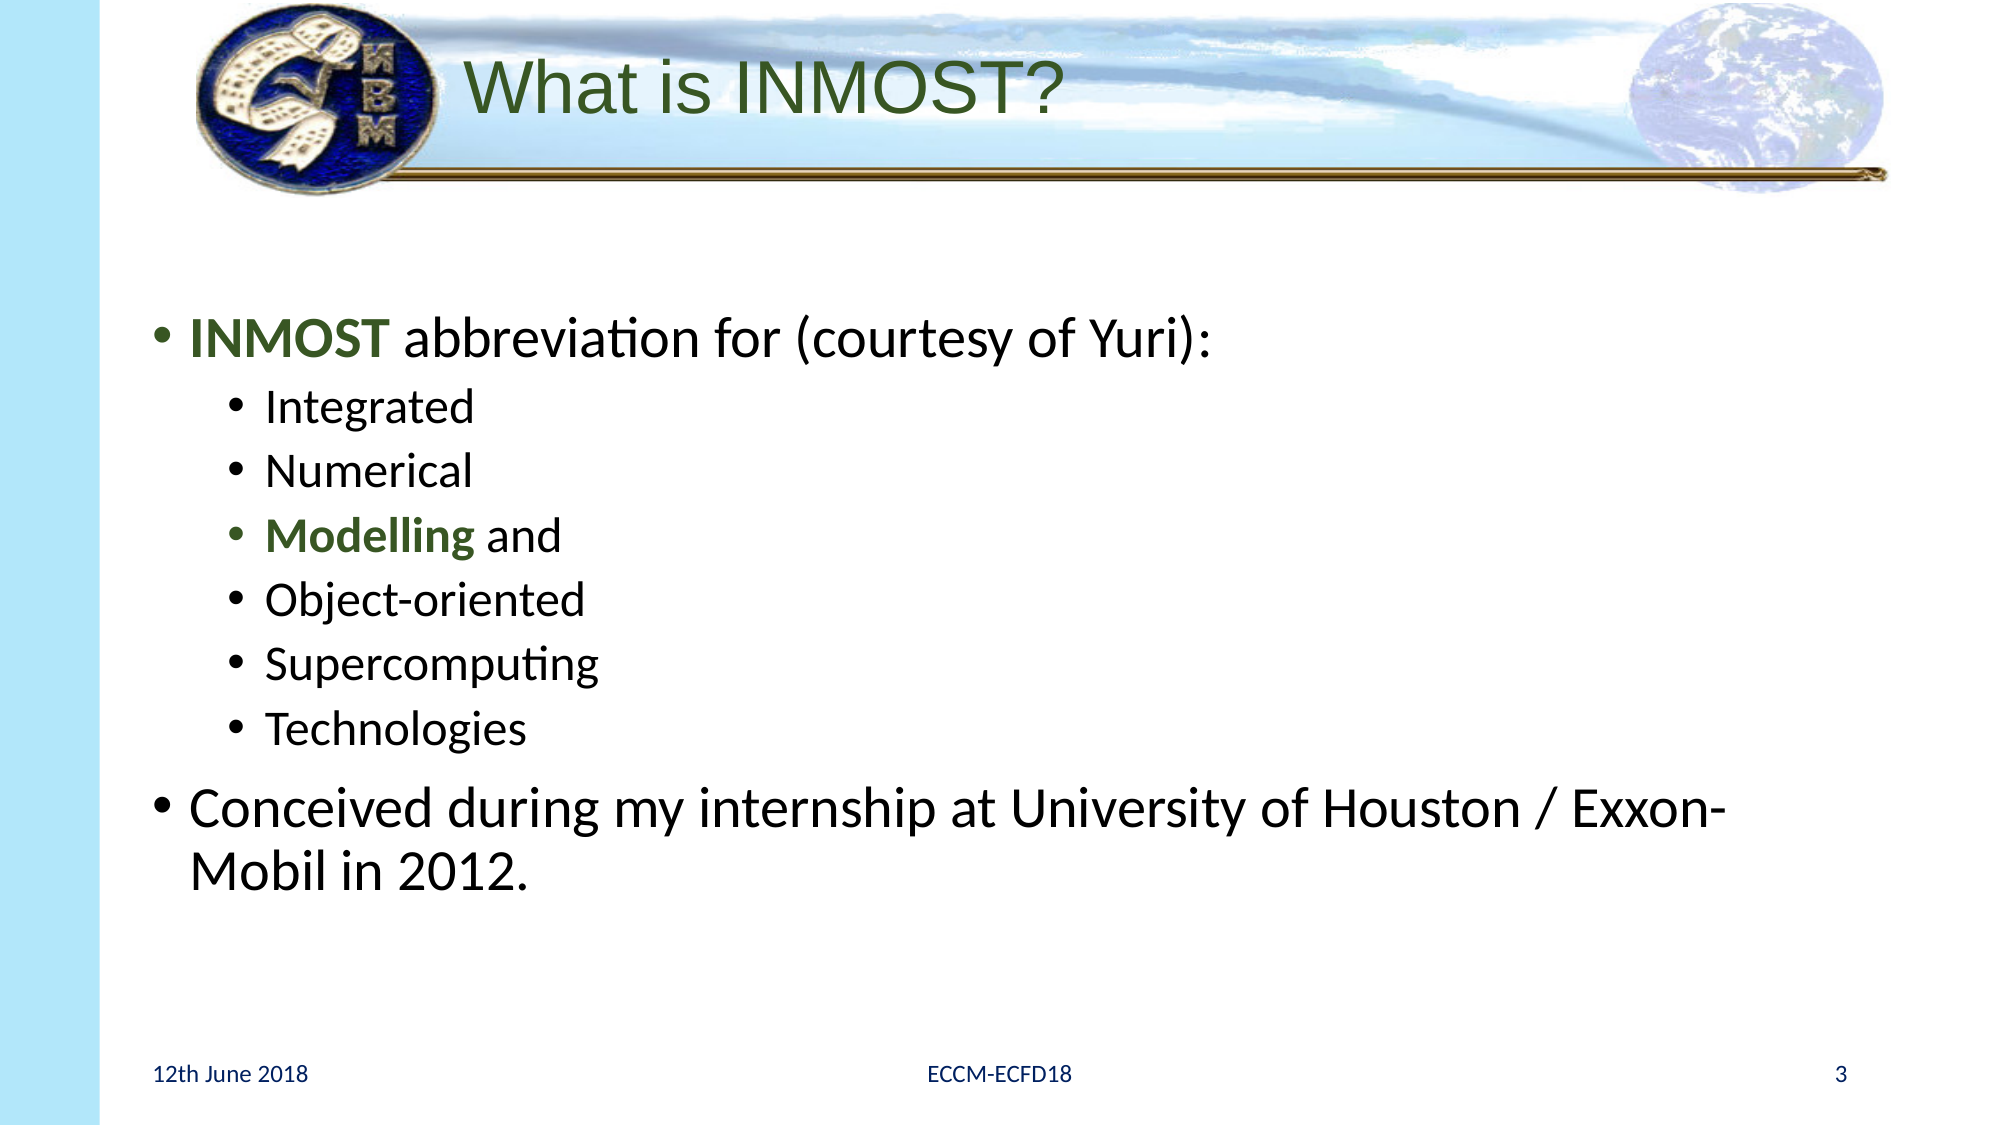

# What is INMOST?
INMOST abbreviation for (courtesy of Yuri):
Integrated
Numerical
Modelling and
Object-oriented
Supercomputing
Technologies
Conceived during my internship at University of Houston / Exxon-Mobil in 2012.
12th June 2018
ECCM-ECFD18
3